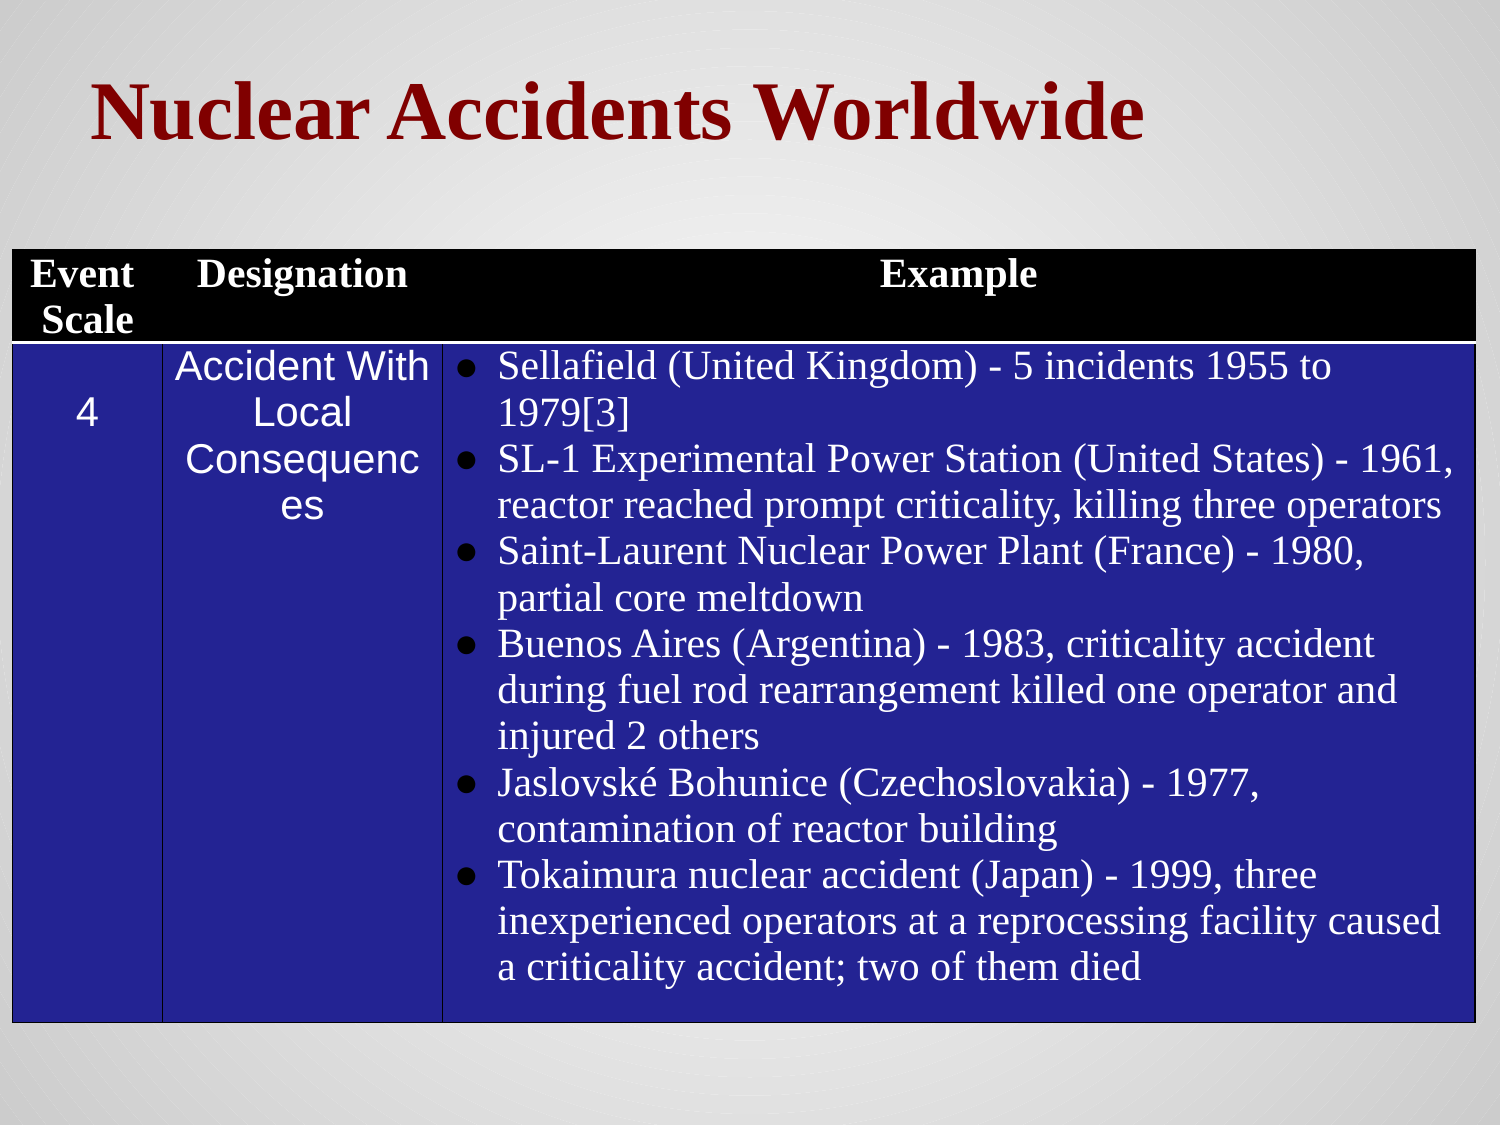

# Nuclear Accidents Worldwide

| Event Scale | Designation | Example |
| --- | --- | --- |
| 4 | Accident With Local Consequences | Sellafield (United Kingdom) - 5 incidents 1955 to 1979[3] SL-1 Experimental Power Station (United States) - 1961, reactor reached prompt criticality, killing three operators Saint-Laurent Nuclear Power Plant (France) - 1980, partial core meltdown Buenos Aires (Argentina) - 1983, criticality accident during fuel rod rearrangement killed one operator and injured 2 others Jaslovské Bohunice (Czechoslovakia) - 1977, contamination of reactor building Tokaimura nuclear accident (Japan) - 1999, three inexperienced operators at a reprocessing facility caused a criticality accident; two of them died |